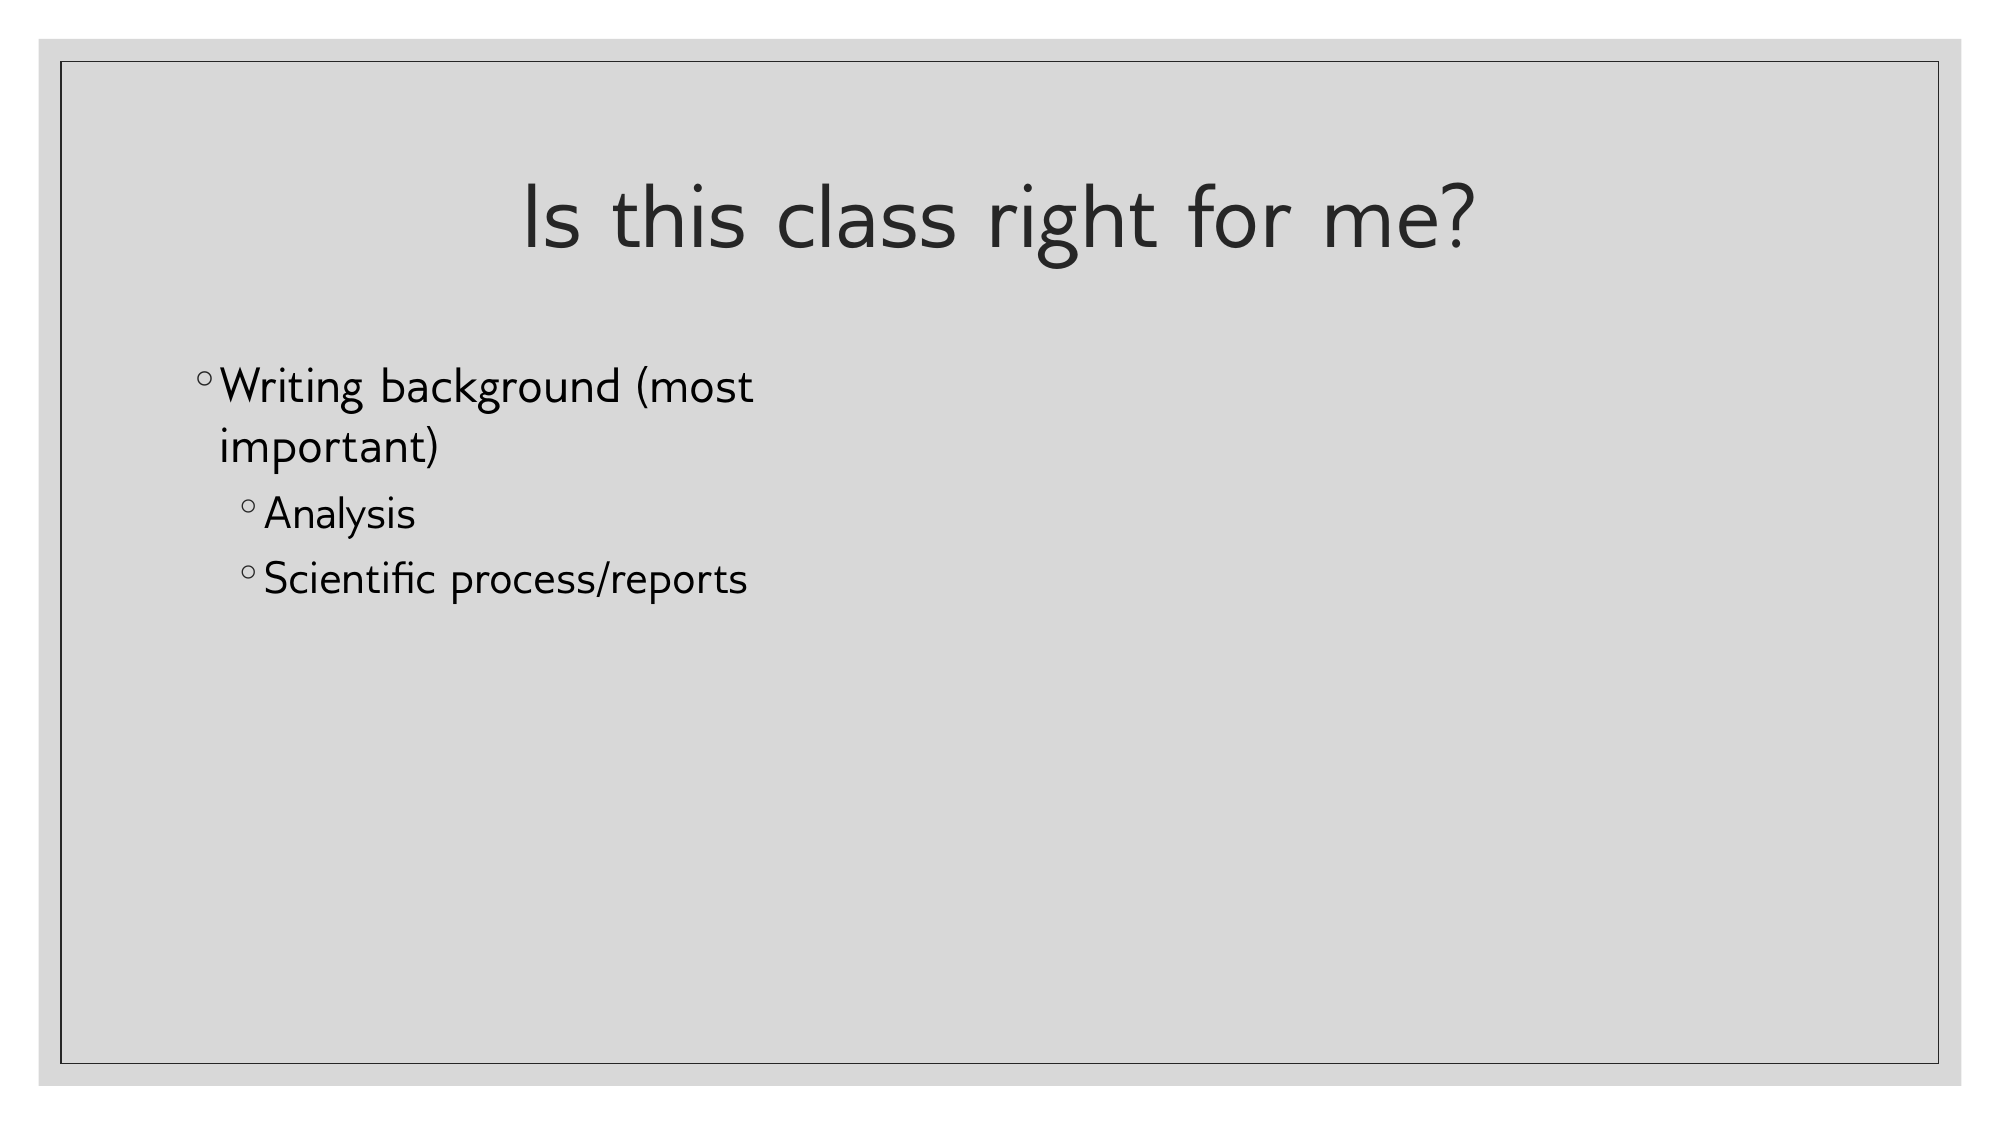

# Is this class right for me?
Writing background (most important)
Analysis
Scientific process/reports